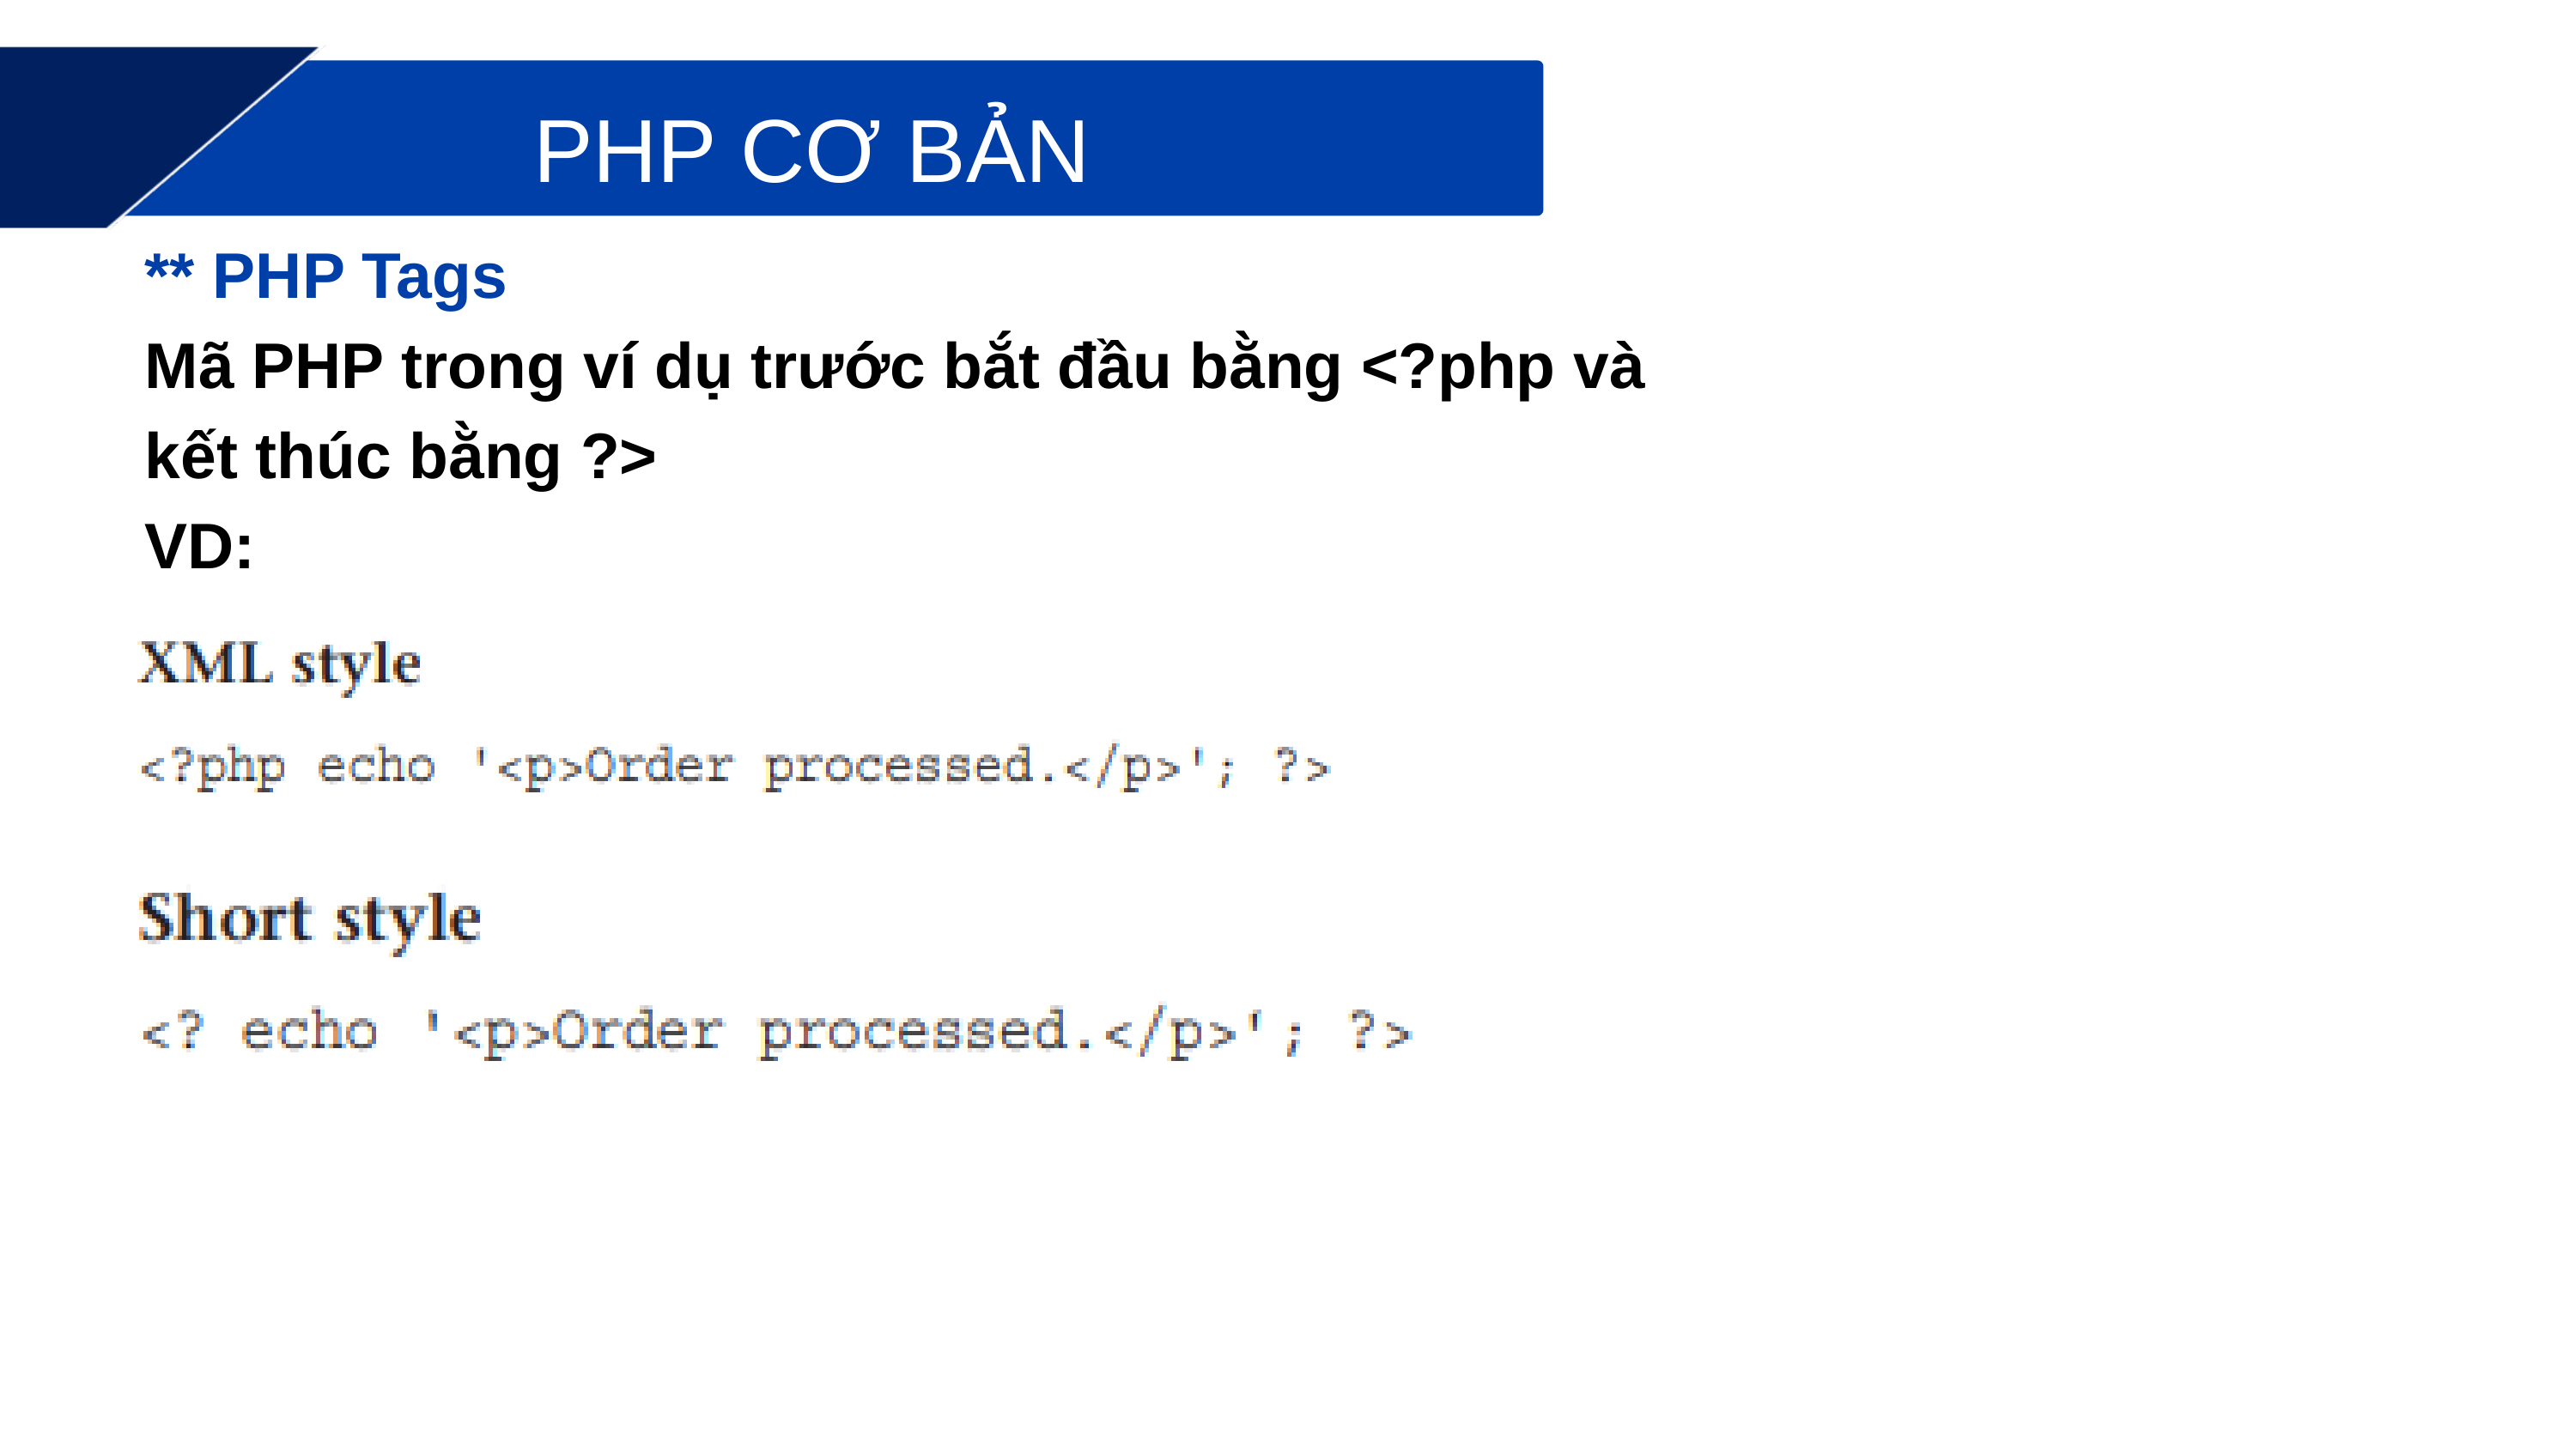

PHP CƠ BẢN

** PHP Tags
Mã PHP trong ví dụ trước bắt đầu bằng <?php và kết thúc bằng ?>
VD: